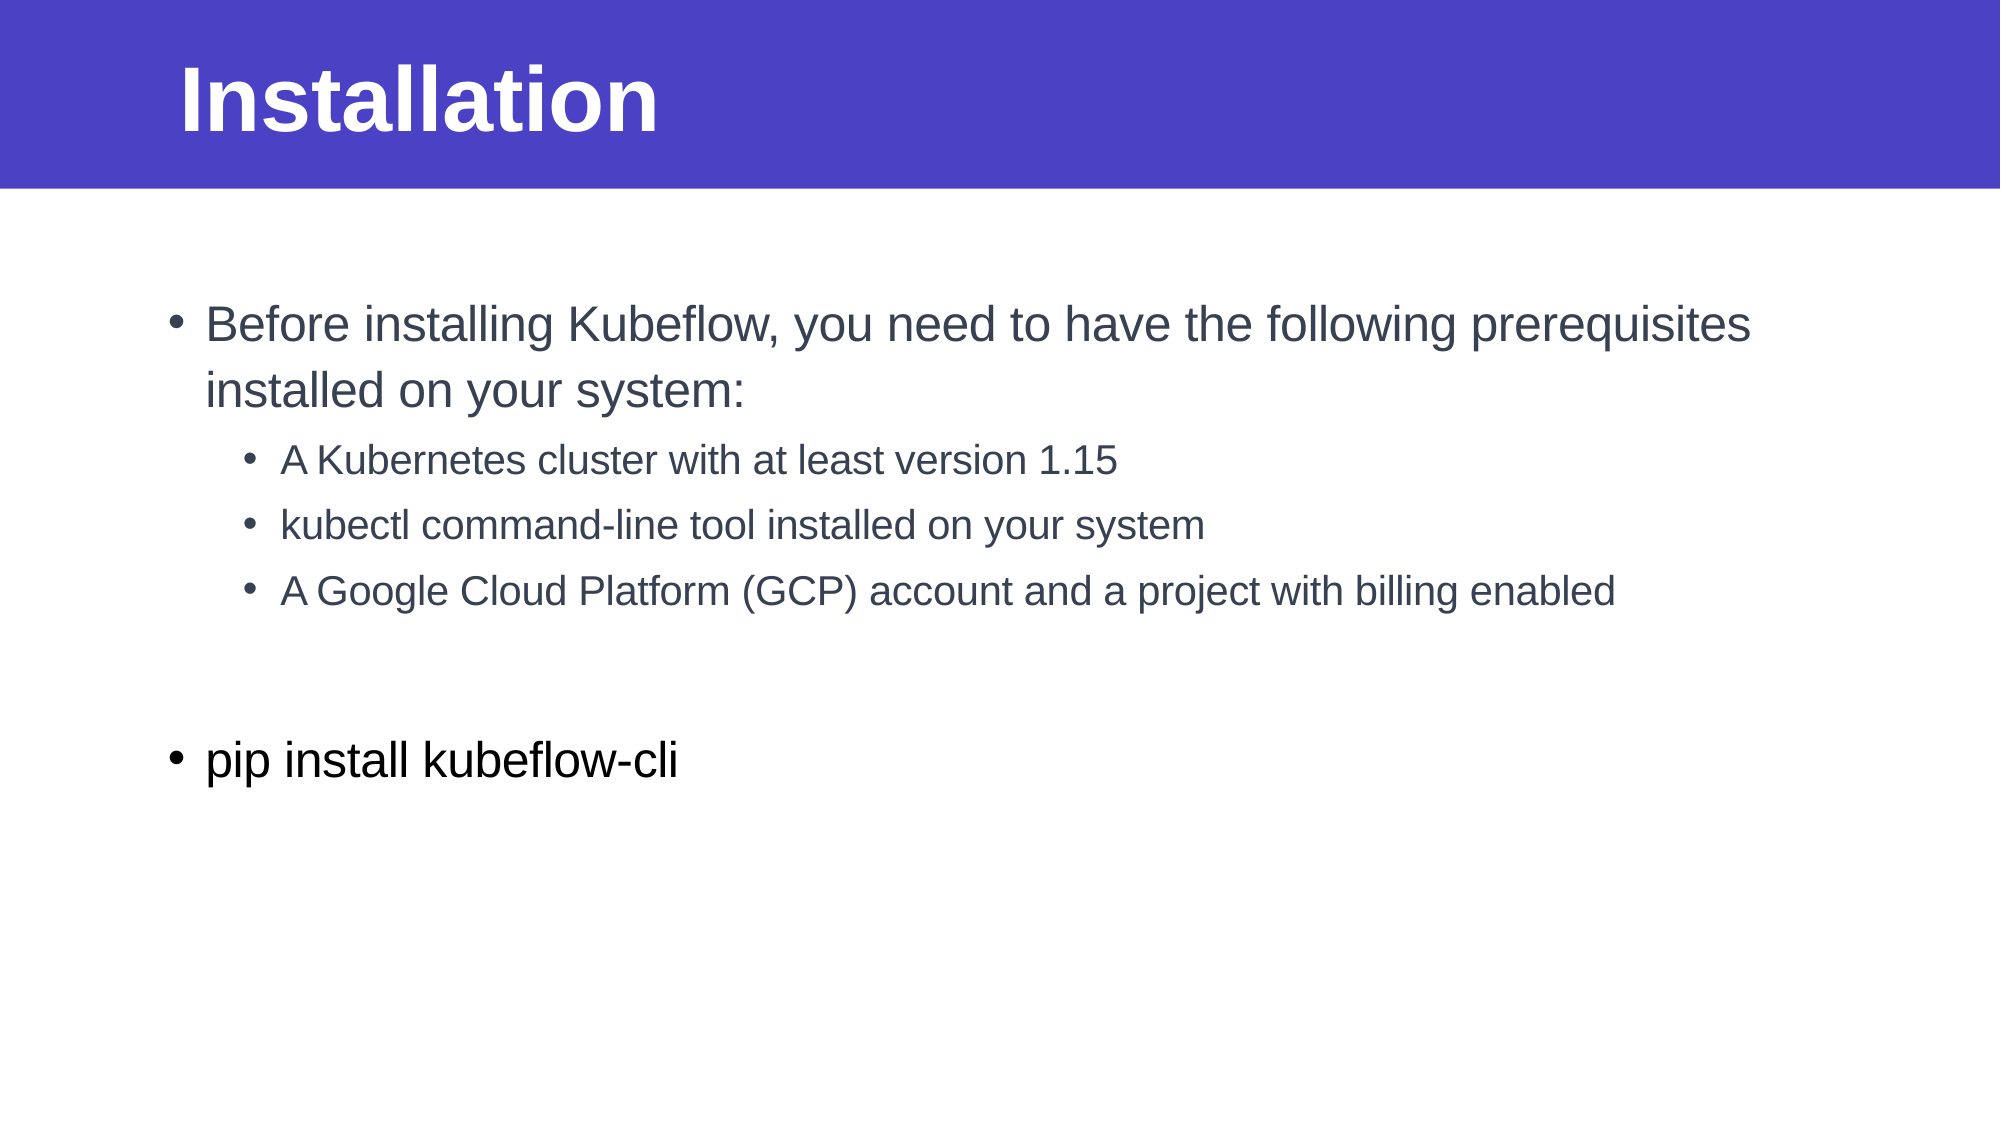

# Installation
Before installing Kubeflow, you need to have the following prerequisites installed on your system:
A Kubernetes cluster with at least version 1.15
kubectl command-line tool installed on your system
A Google Cloud Platform (GCP) account and a project with billing enabled

pip install kubeflow-cli